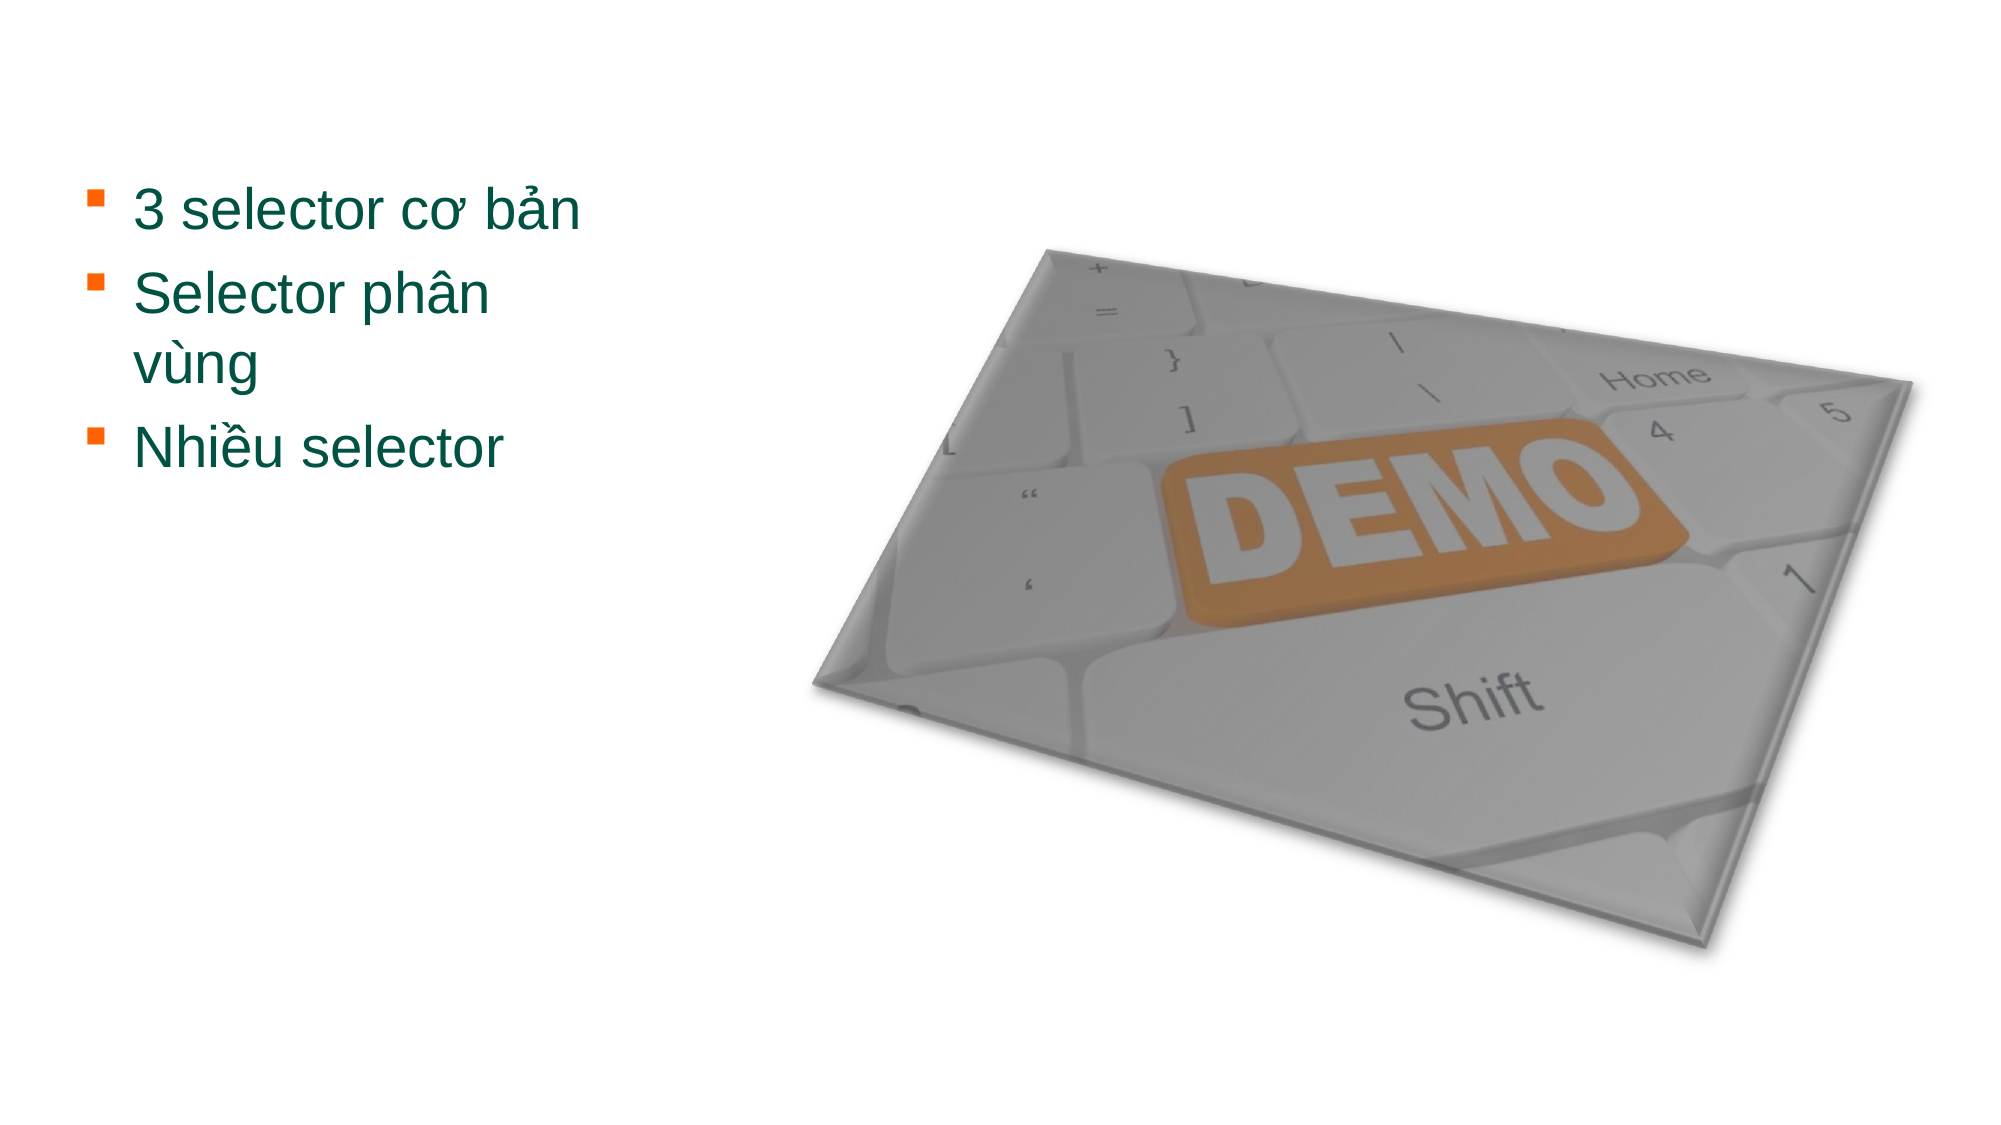

3 selector cơ bản
Selector phân vùng
Nhiều selector